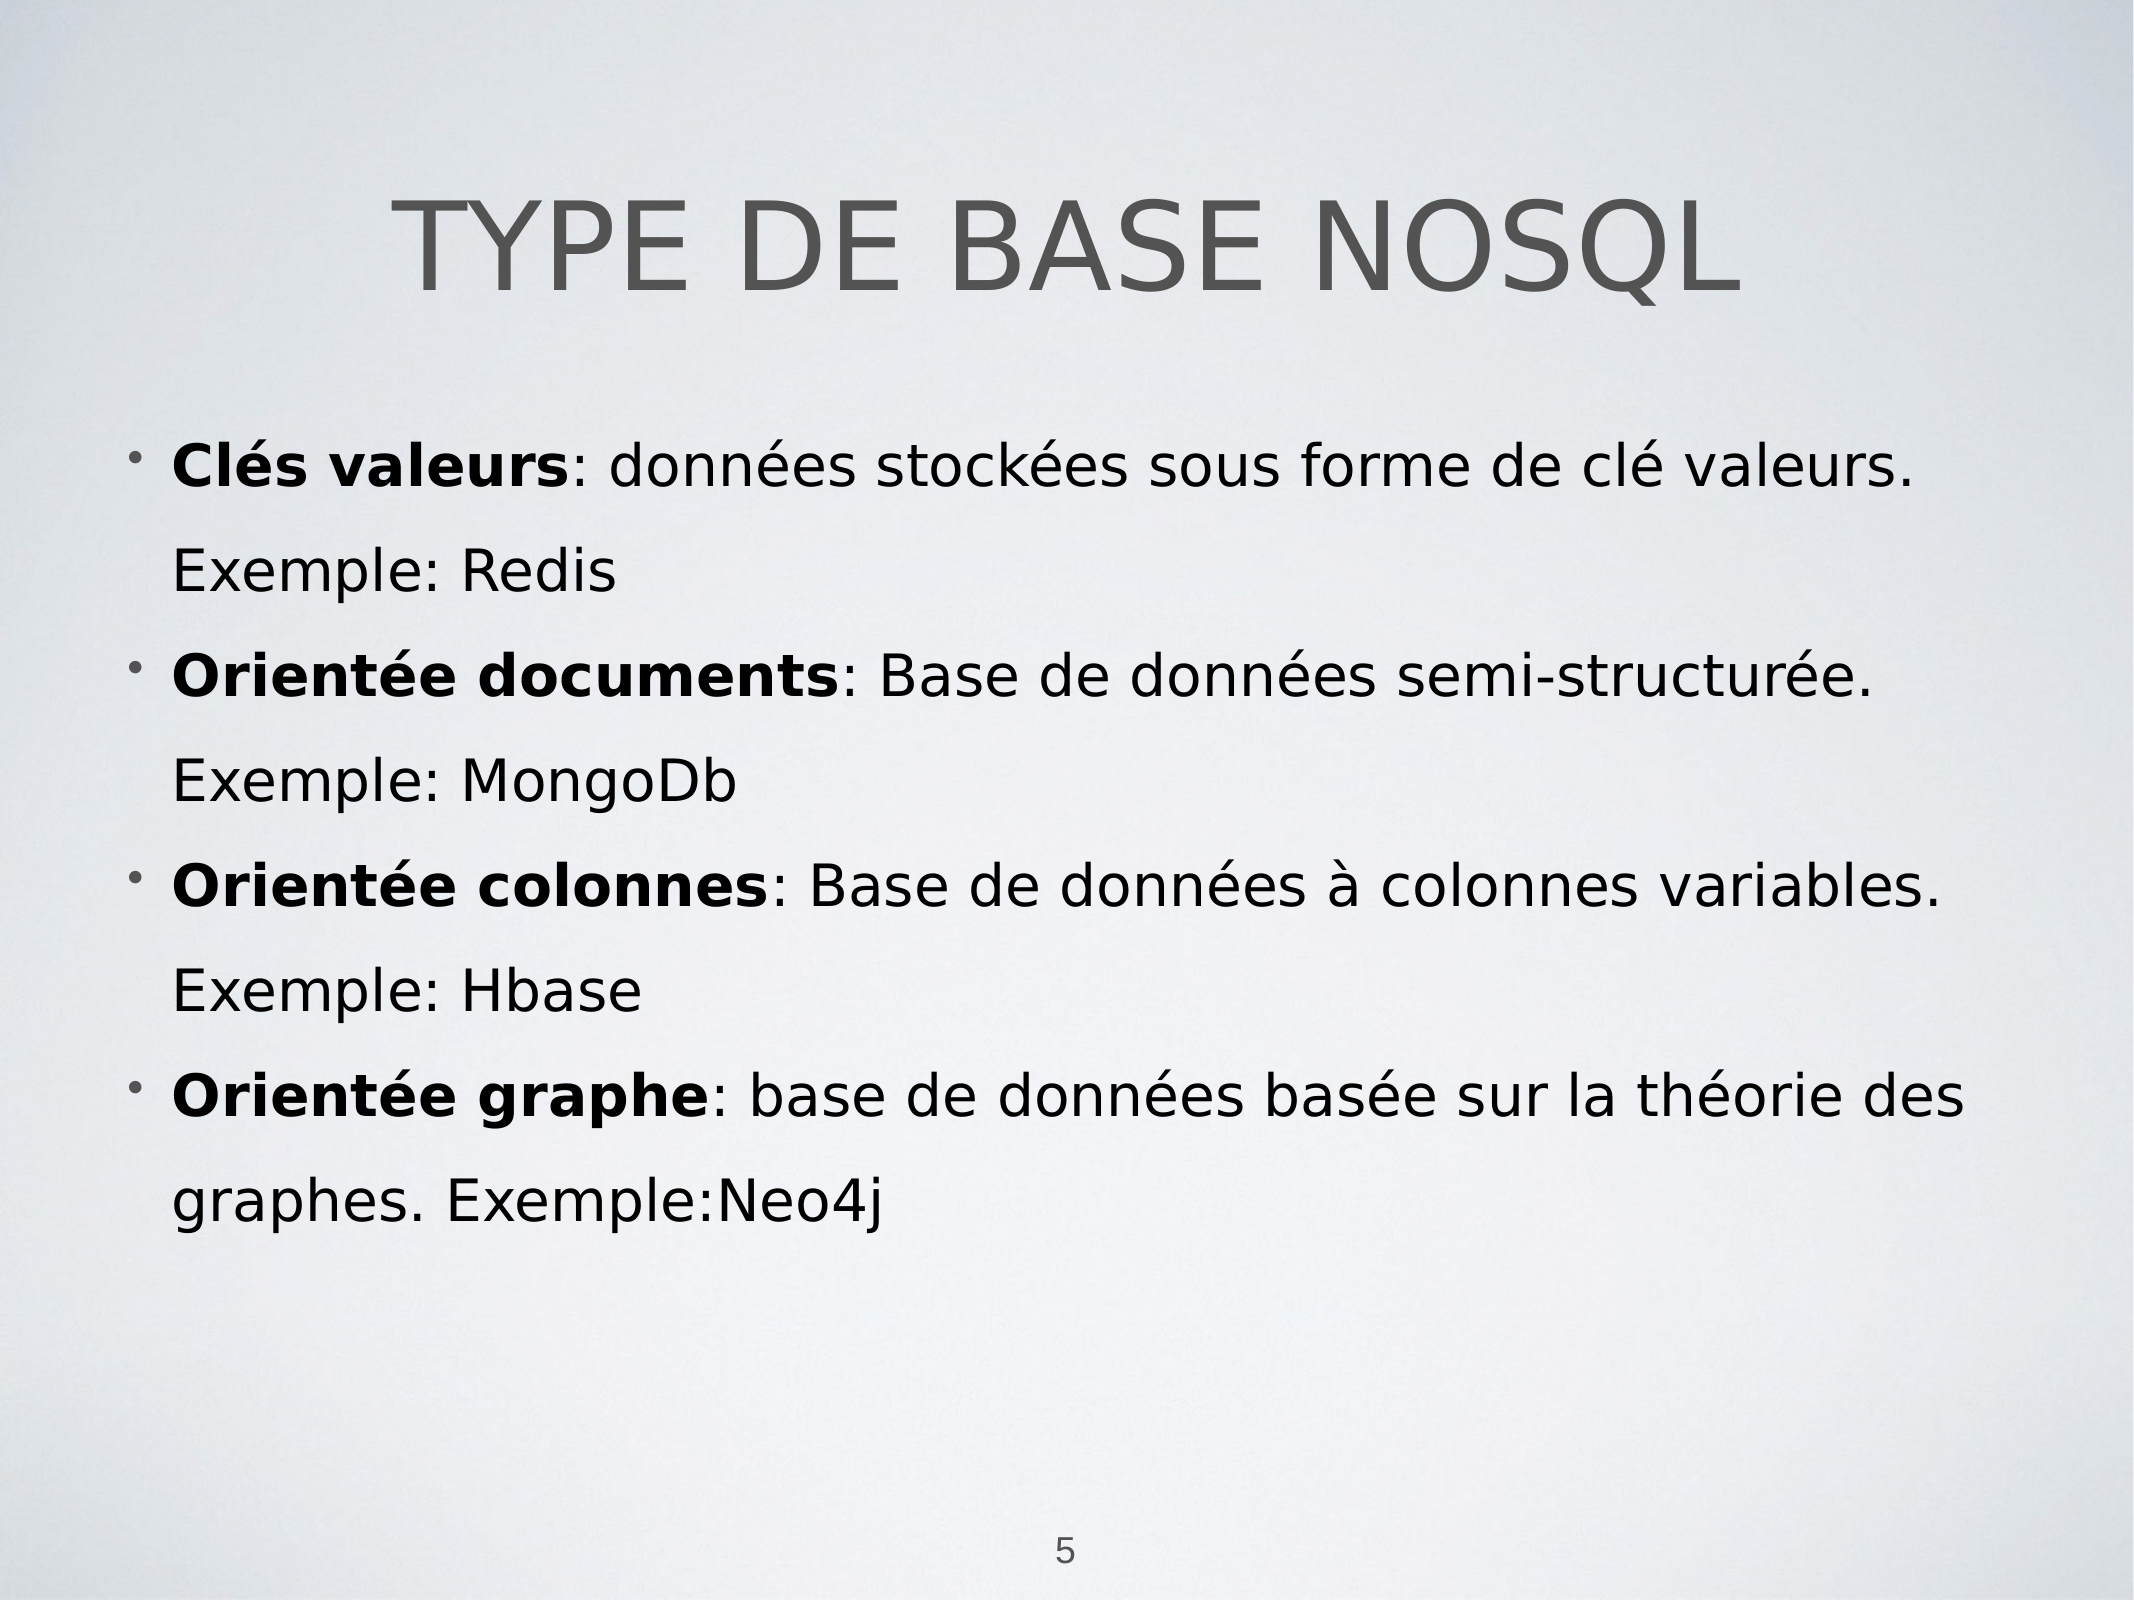

# Type de base NOSQL
Clés valeurs: données stockées sous forme de clé valeurs. Exemple: Redis
Orientée documents: Base de données semi-structurée. Exemple: MongoDb
Orientée colonnes: Base de données à colonnes variables. Exemple: Hbase
Orientée graphe: base de données basée sur la théorie des graphes. Exemple:Neo4j
5